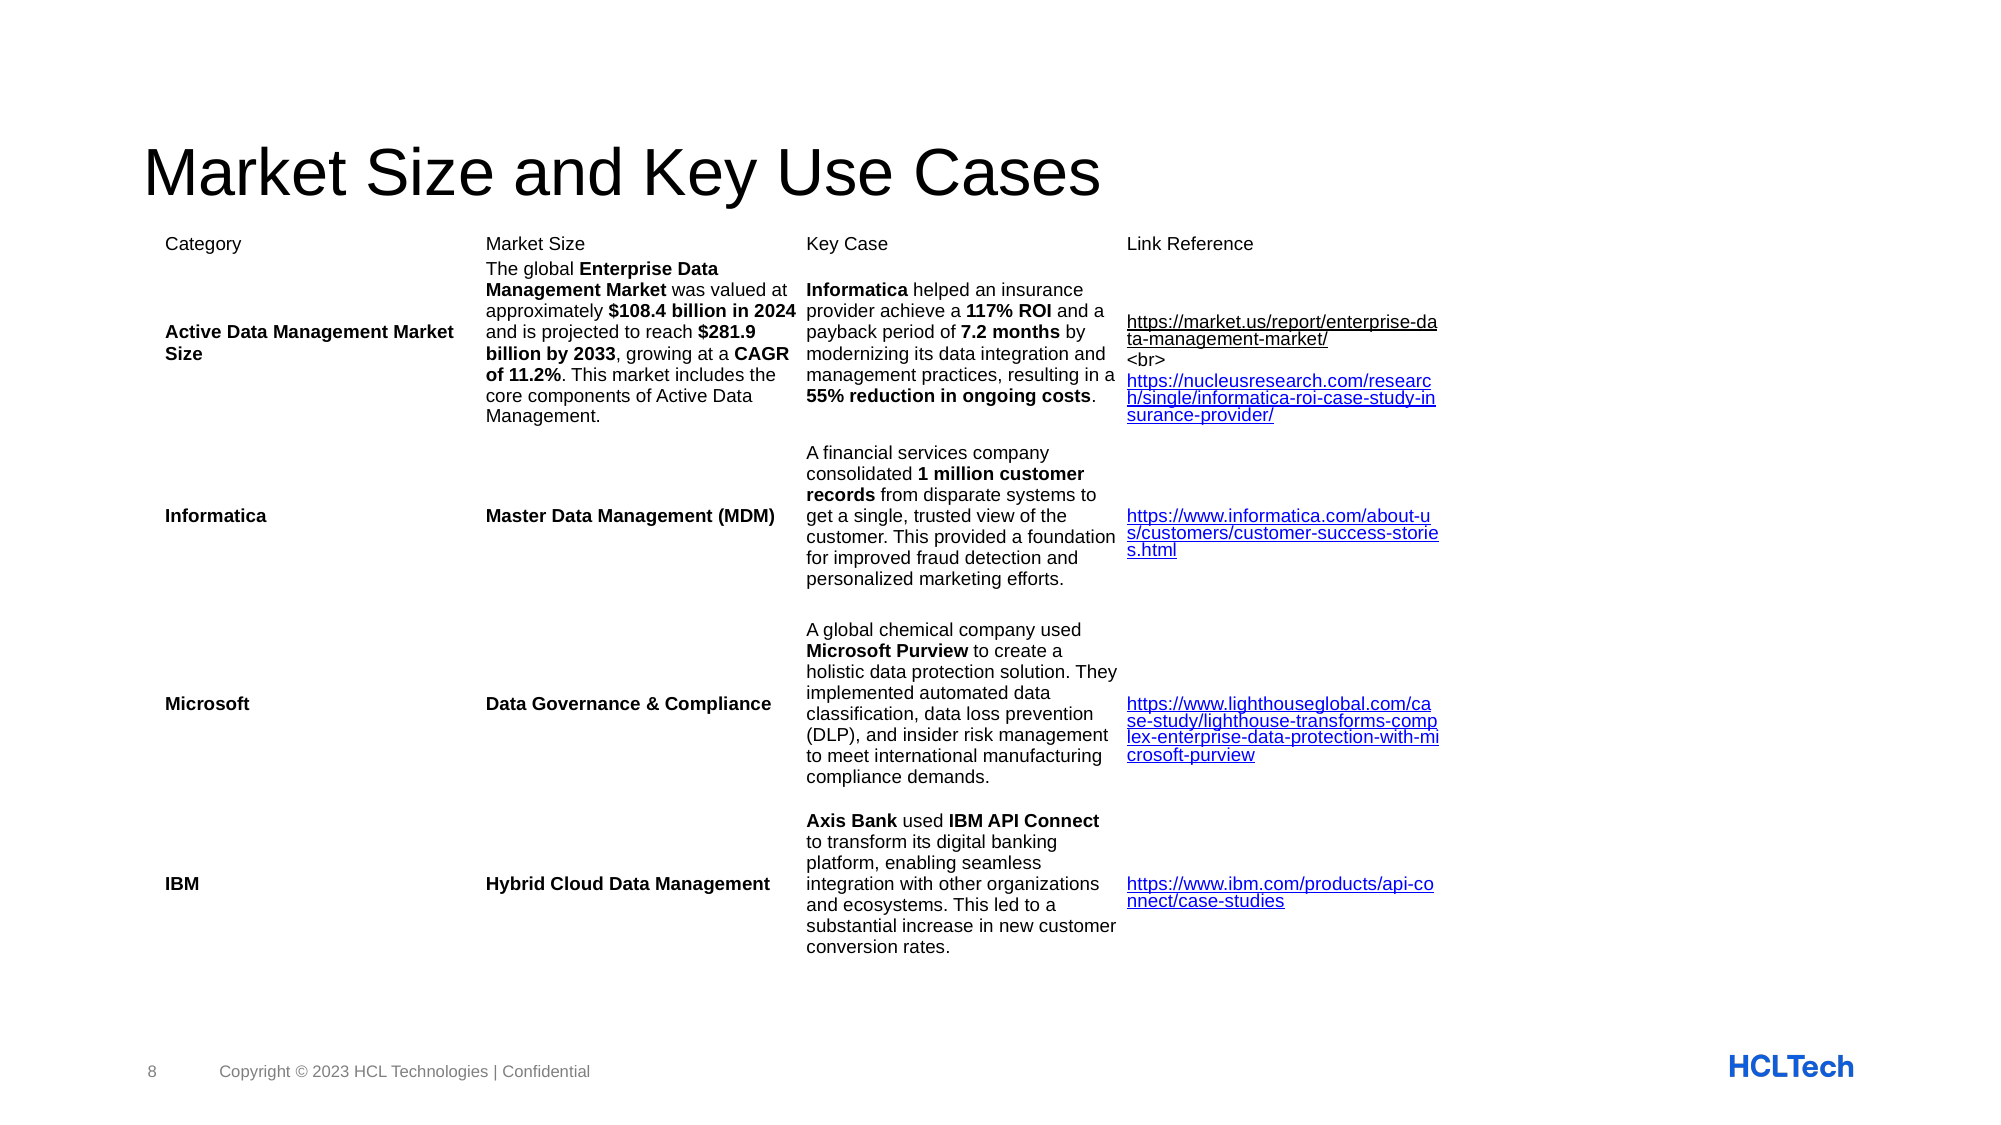

# Market Size and Key Use Cases
| Category | Market Size | Key Case | Link Reference |
| --- | --- | --- | --- |
| Active Data Management Market Size | The global Enterprise Data Management Market was valued at approximately $108.4 billion in 2024 and is projected to reach $281.9 billion by 2033, growing at a CAGR of 11.2%. This market includes the core components of Active Data Management. | Informatica helped an insurance provider achieve a 117% ROI and a payback period of 7.2 months by modernizing its data integration and management practices, resulting in a 55% reduction in ongoing costs. | https://market.us/report/enterprise-data-management-market/<br>https://nucleusresearch.com/research/single/informatica-roi-case-study-insurance-provider/ |
| Informatica | Master Data Management (MDM) | A financial services company consolidated 1 million customer records from disparate systems to get a single, trusted view of the customer. This provided a foundation for improved fraud detection and personalized marketing efforts. | https://www.informatica.com/about-us/customers/customer-success-stories.html |
| Microsoft | Data Governance & Compliance | A global chemical company used Microsoft Purview to create a holistic data protection solution. They implemented automated data classification, data loss prevention (DLP), and insider risk management to meet international manufacturing compliance demands. | https://www.lighthouseglobal.com/case-study/lighthouse-transforms-complex-enterprise-data-protection-with-microsoft-purview |
| IBM | Hybrid Cloud Data Management | Axis Bank used IBM API Connect to transform its digital banking platform, enabling seamless integration with other organizations and ecosystems. This led to a substantial increase in new customer conversion rates. | https://www.ibm.com/products/api-connect/case-studies |
8
Copyright © 2023 HCL Technologies | Confidential